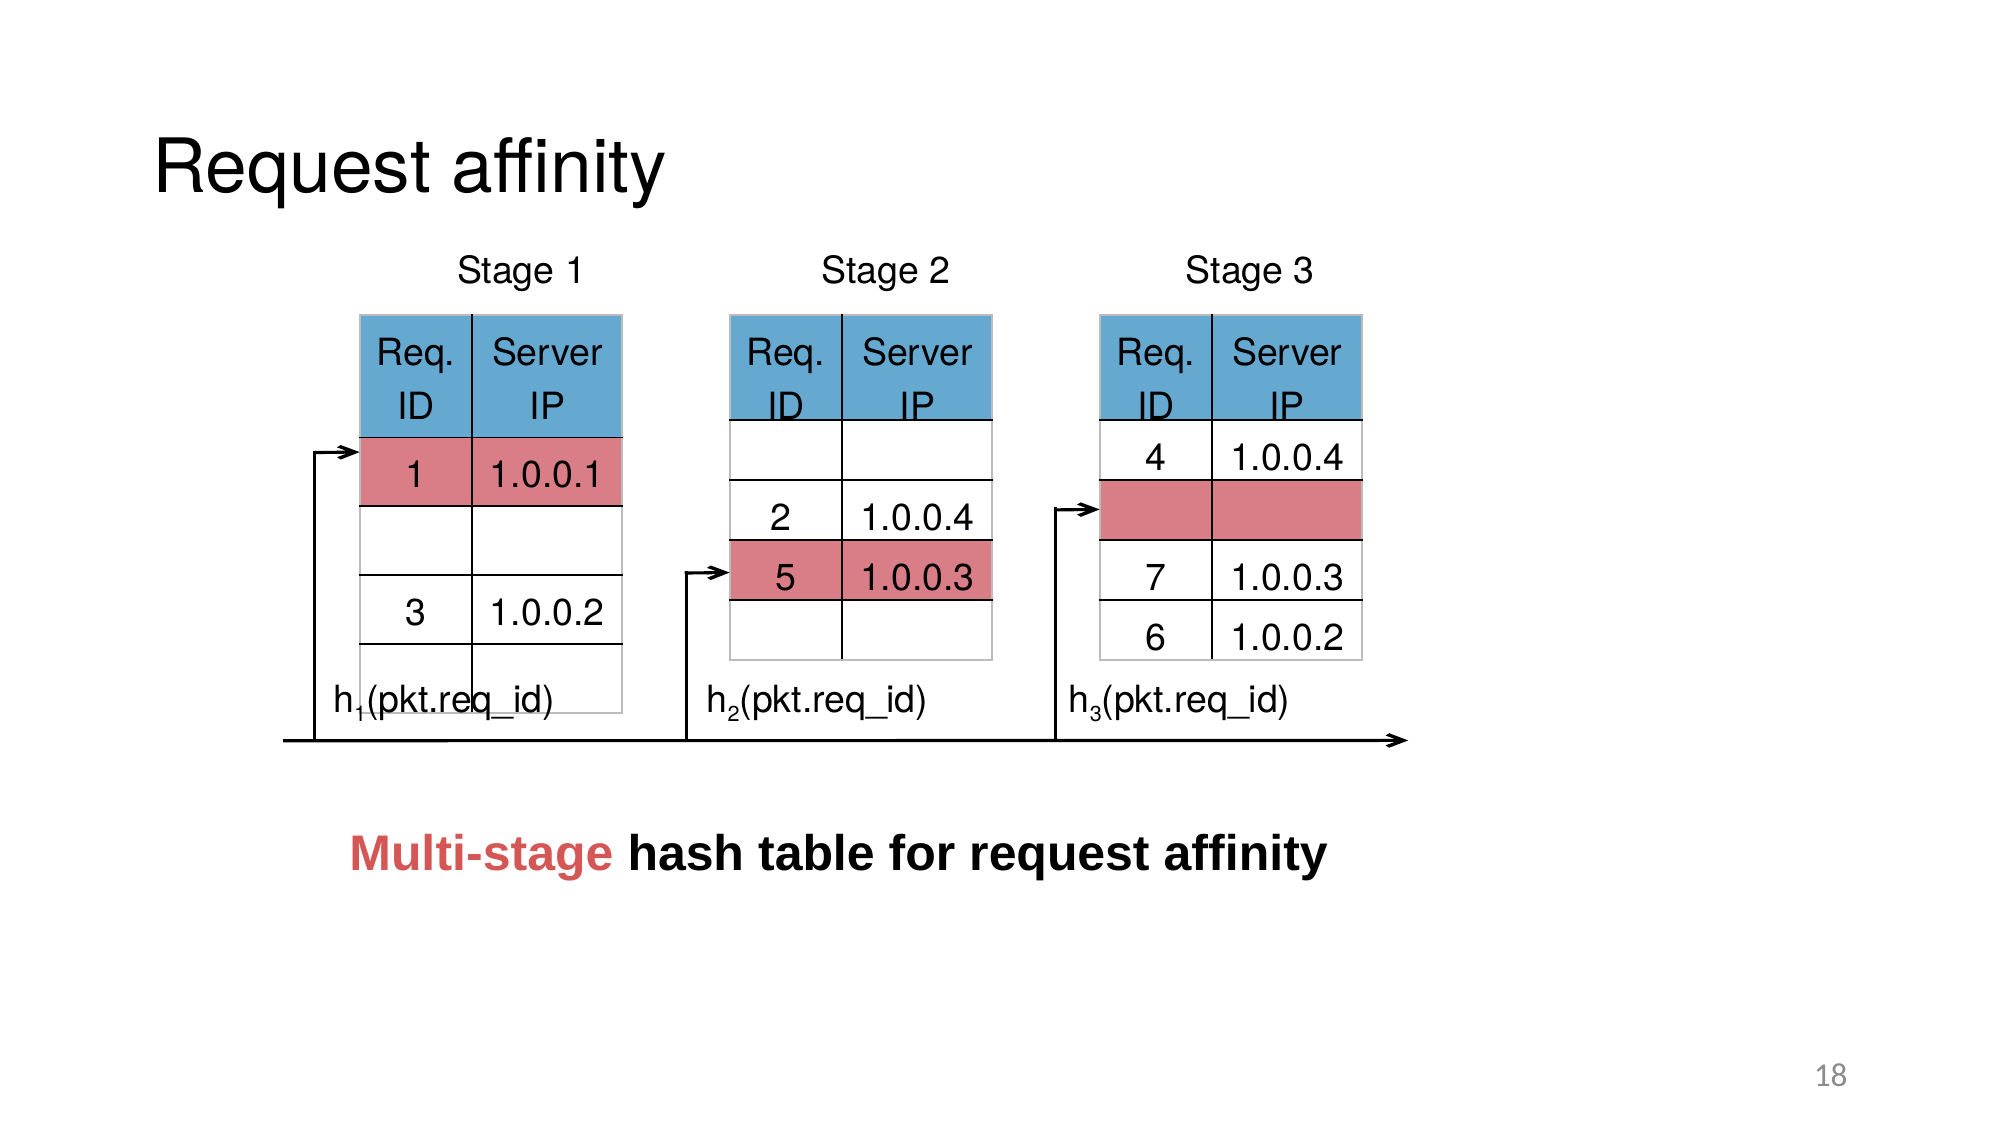

# Request affinity
Stage 1
Stage 2
Stage 3
| Req. ID | Server IP |
| --- | --- |
| 1 | 1.0.0.1 |
|  |  |
| 3 | 1.0.0.2 |
|  |  |
| Req. ID | Server IP |
| --- | --- |
|  |  |
| 2 | 1.0.0.4 |
| 5 | 1.0.0.3 |
|  |  |
| Req. ID | Server IP |
| --- | --- |
| 4 | 1.0.0.4 |
|  |  |
| 7 | 1.0.0.3 |
| 6 | 1.0.0.2 |
h1(pkt.req_id)
h2(pkt.req_id)
h3(pkt.req_id)
Multi-stage hash table for request affinity
18